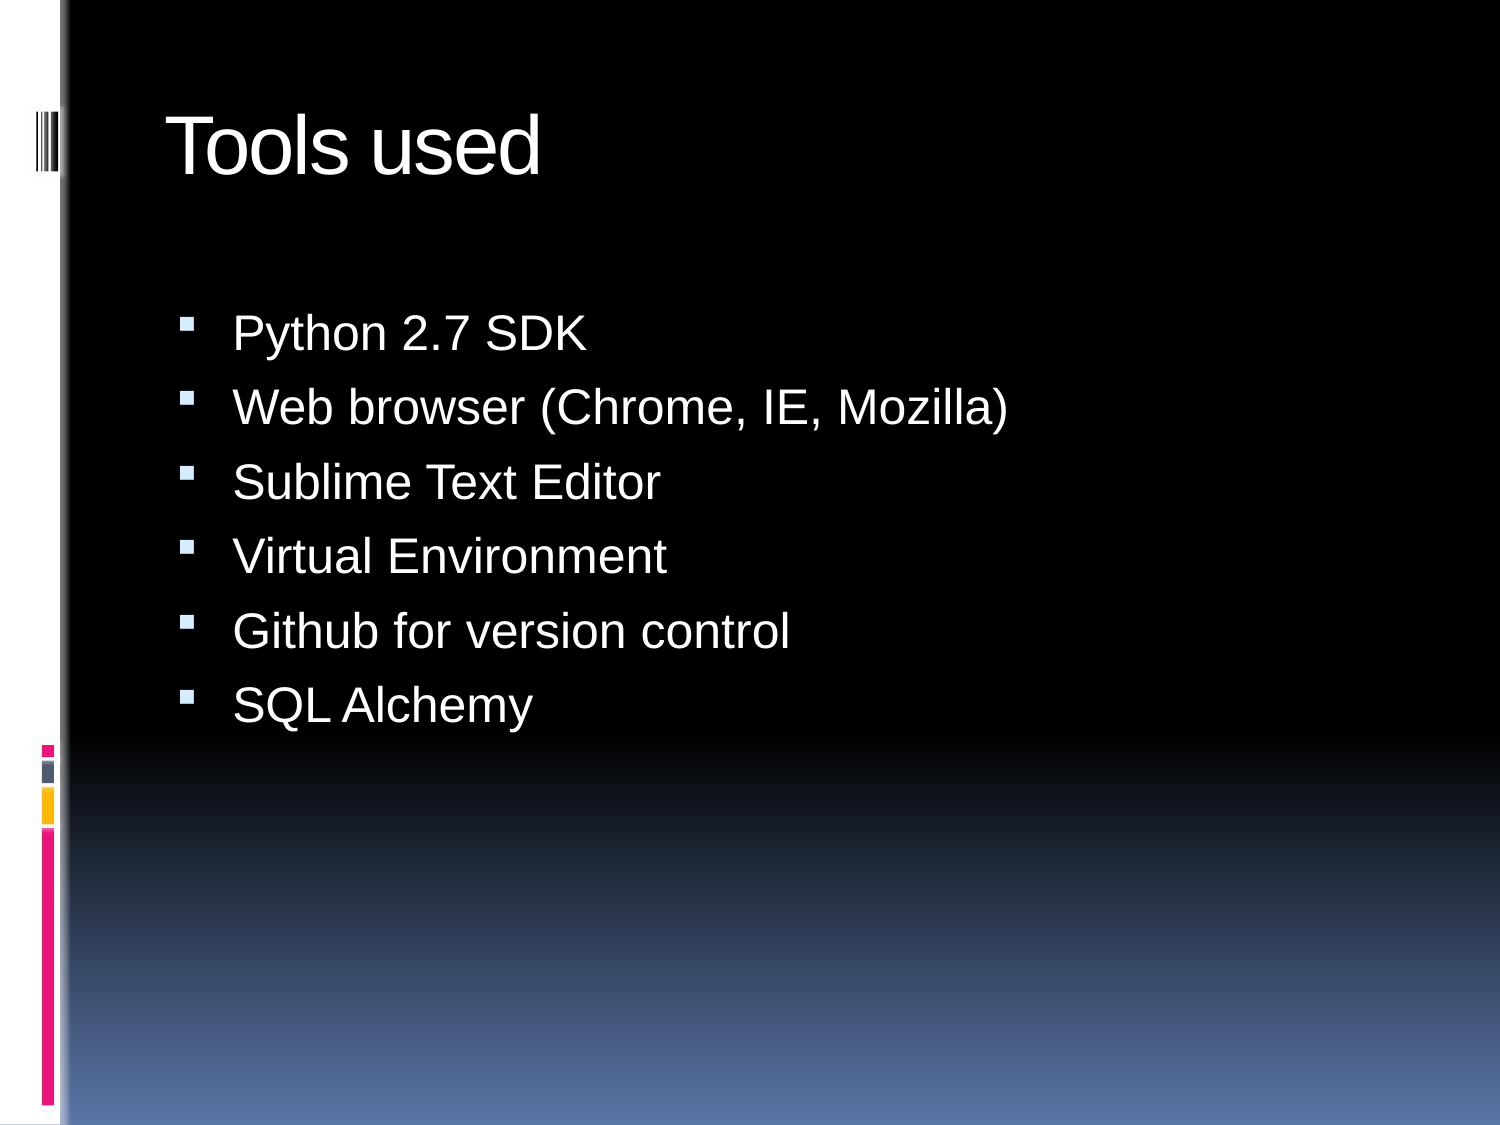

# Tools used
Python 2.7 SDK
Web browser (Chrome, IE, Mozilla)
Sublime Text Editor
Virtual Environment
Github for version control
SQL Alchemy